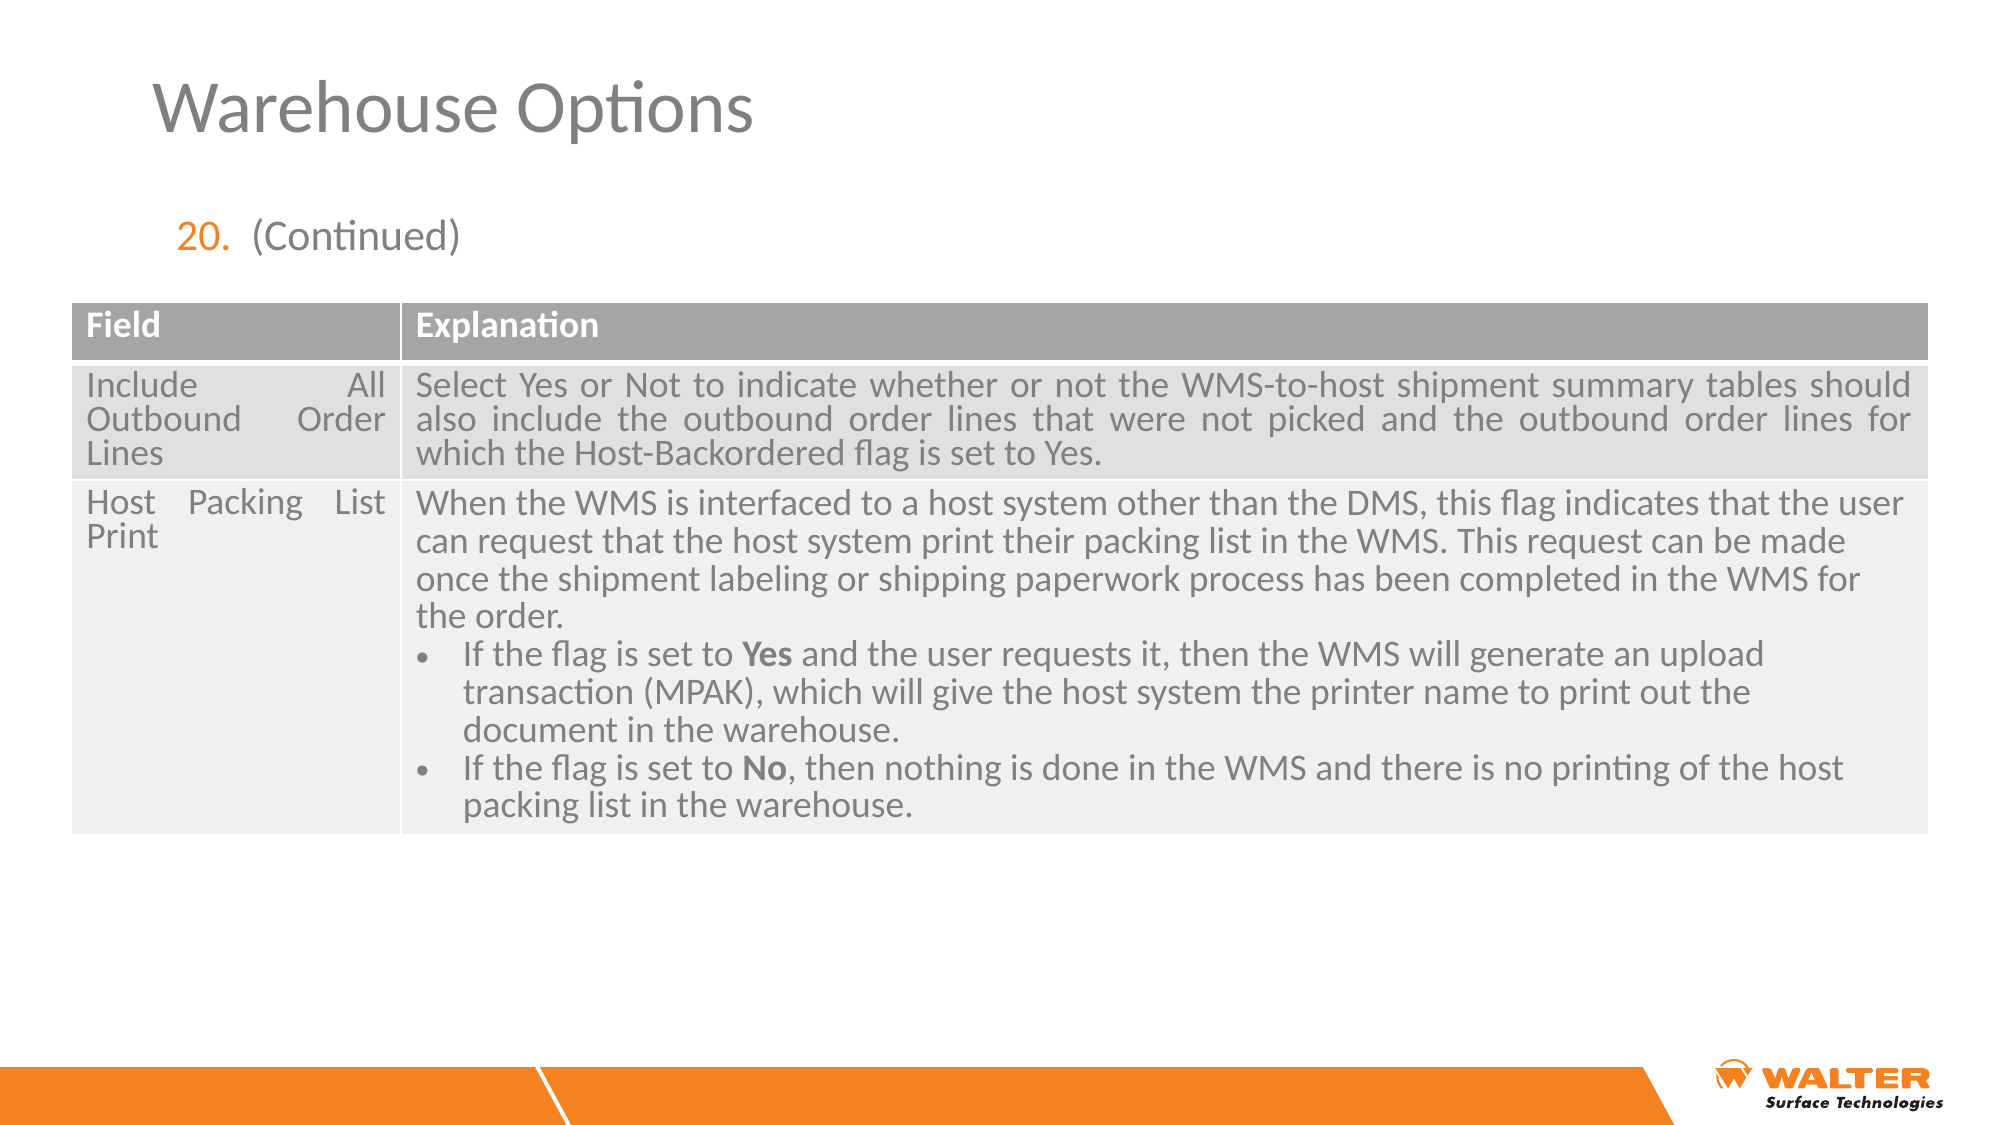

# Warehouse Options
(Continued)
| Field | Explanation |
| --- | --- |
| Include All Outbound Order Lines | Select Yes or Not to indicate whether or not the WMS-to-host shipment summary tables should also include the outbound order lines that were not picked and the outbound order lines for which the Host-Backordered flag is set to Yes. |
| Host Packing List Print | When the WMS is interfaced to a host system other than the DMS, this flag indicates that the user can request that the host system print their packing list in the WMS. This request can be made once the shipment labeling or shipping paperwork process has been completed in the WMS for the order. If the flag is set to Yes and the user requests it, then the WMS will generate an upload transaction (MPAK), which will give the host system the printer name to print out the document in the warehouse. If the flag is set to No, then nothing is done in the WMS and there is no printing of the host packing list in the warehouse. |